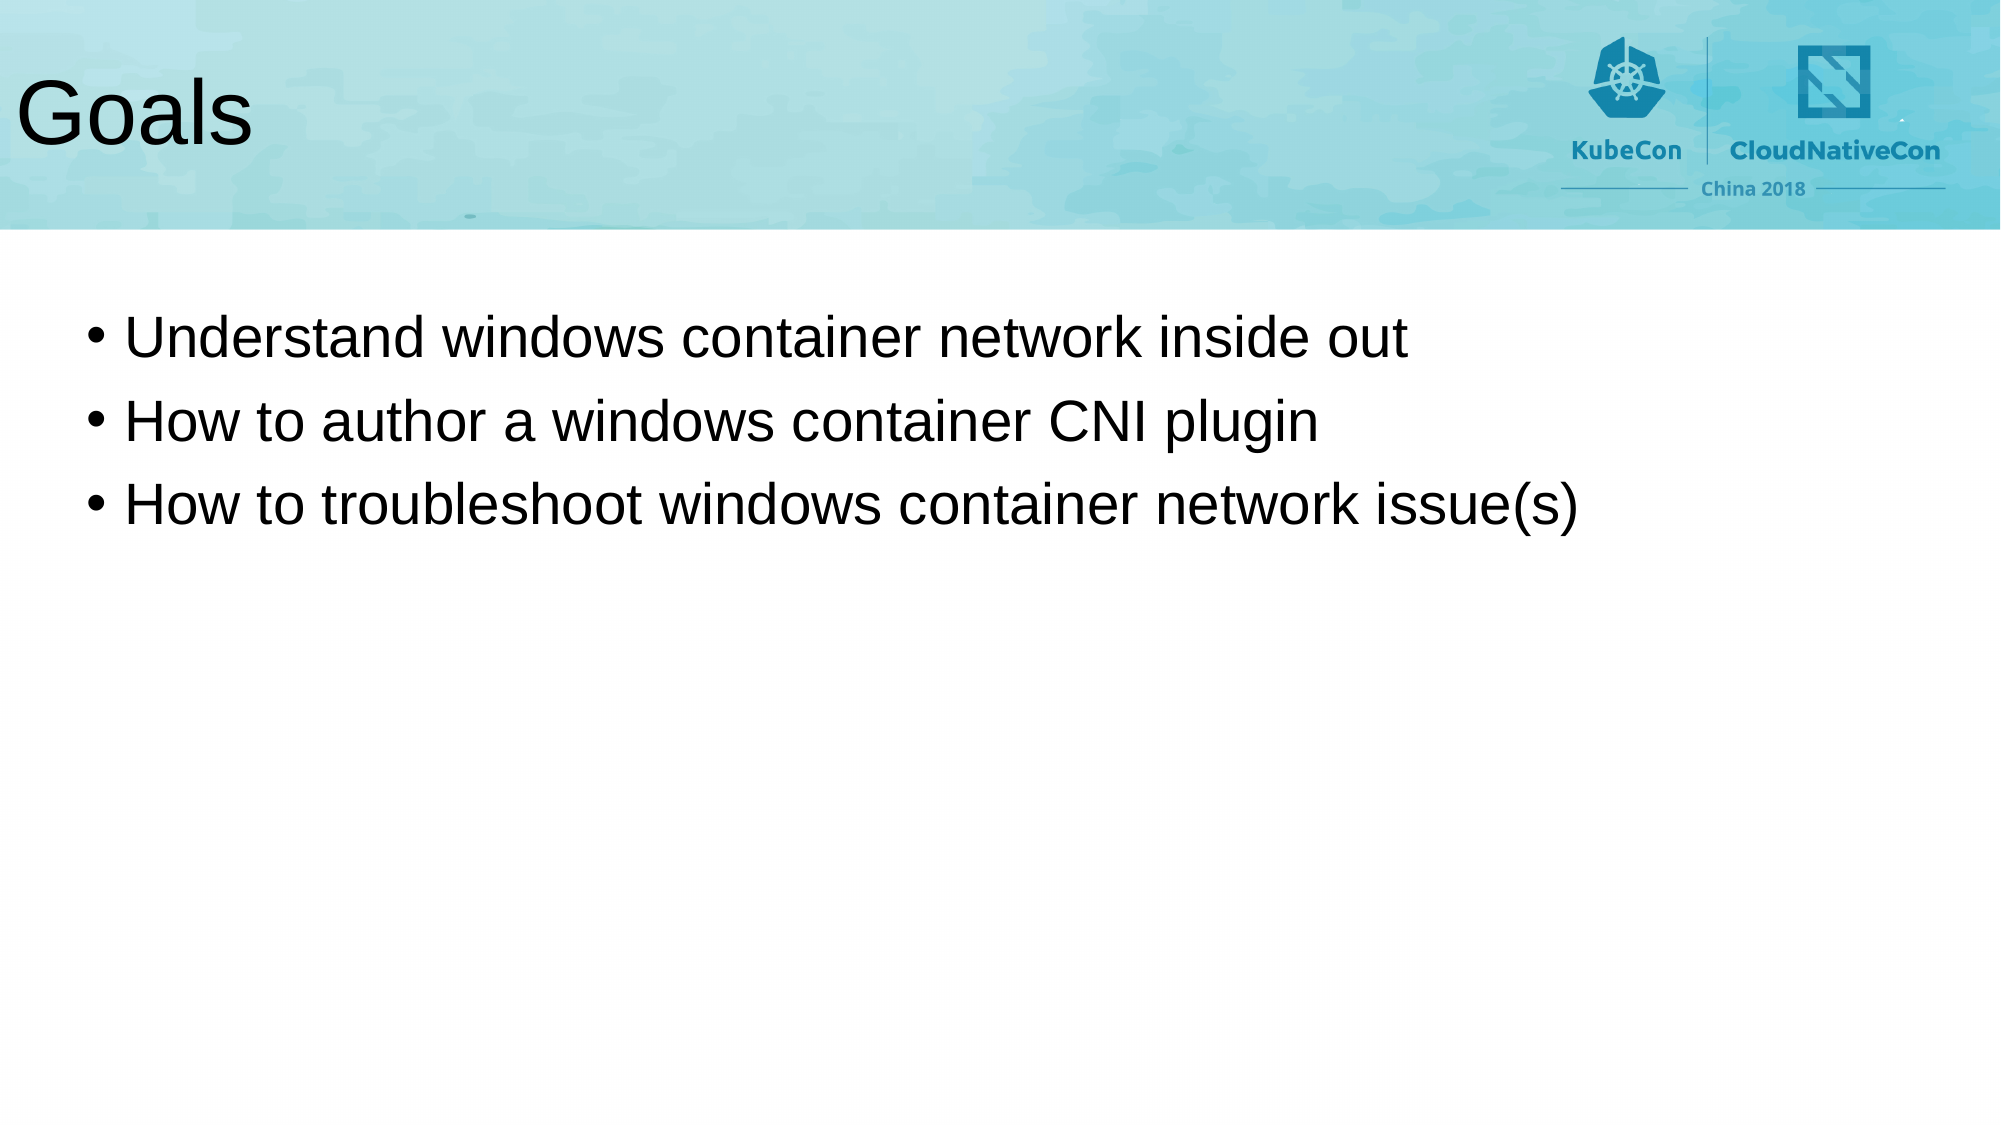

# Goals
Understand windows container network inside out
How to author a windows container CNI plugin
How to troubleshoot windows container network issue(s)